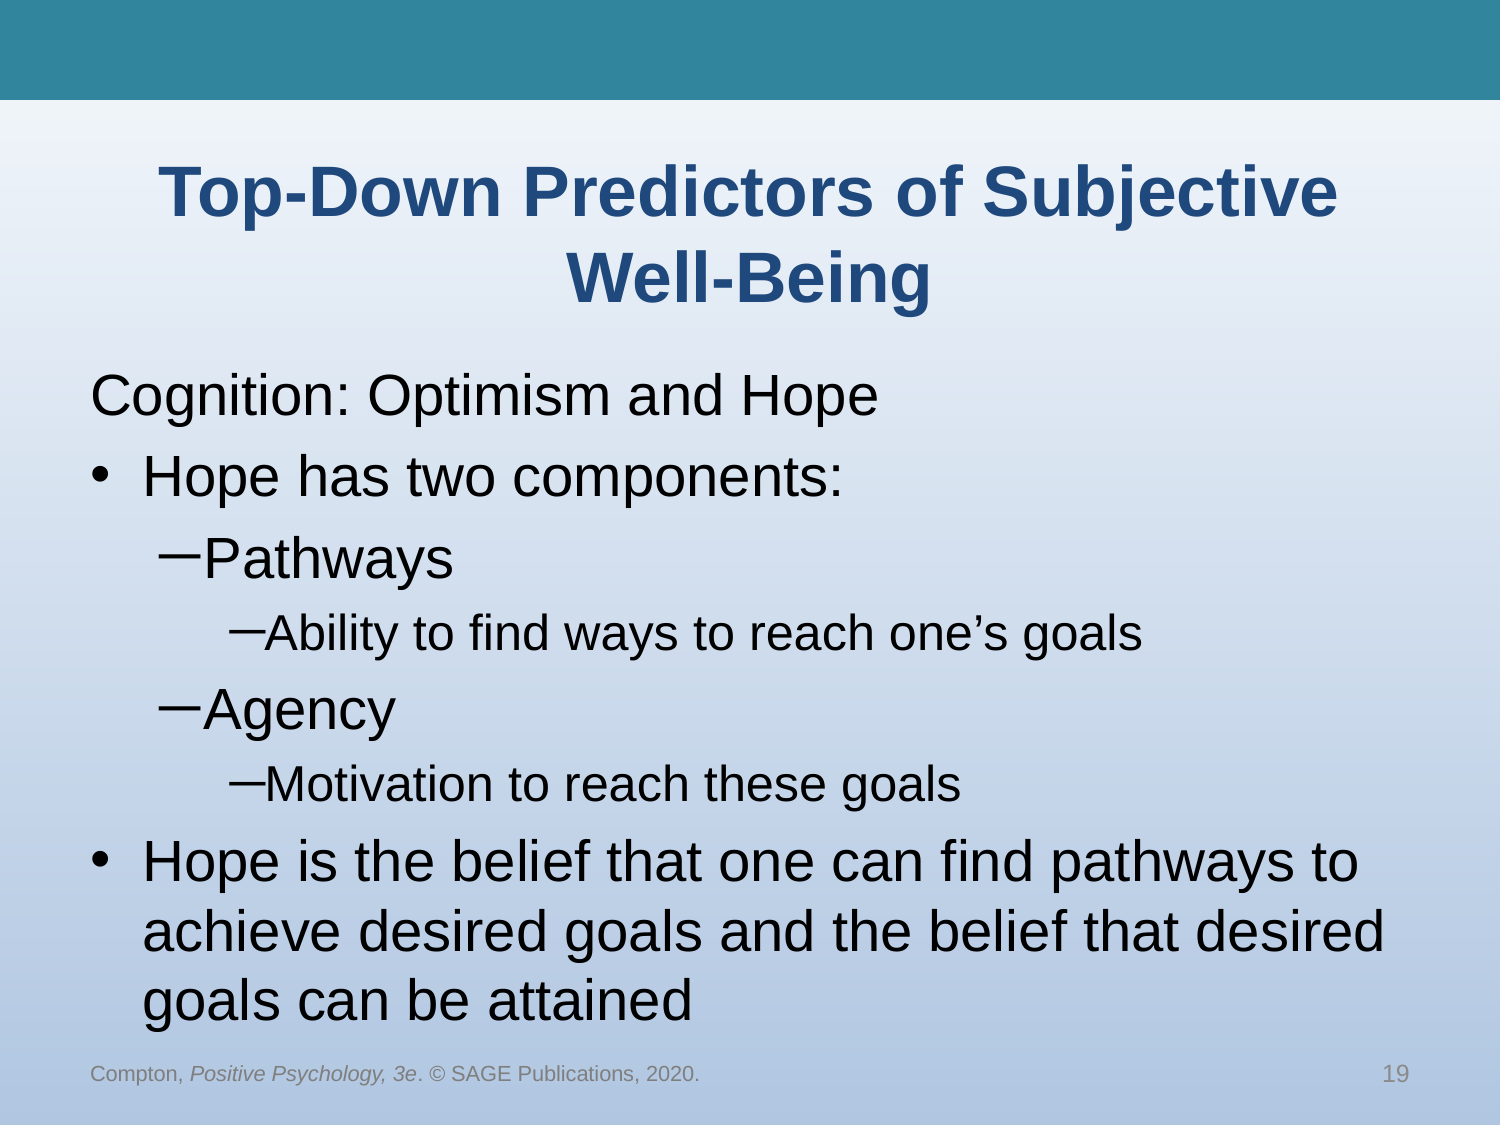

# Top-Down Predictors of Subjective Well-Being
Cognition: Optimism and Hope
Hope has two components:
Pathways
Ability to find ways to reach one’s goals
Agency
Motivation to reach these goals
Hope is the belief that one can find pathways to achieve desired goals and the belief that desired goals can be attained

Compton, Positive Psychology, 3e. © SAGE Publications, 2020.
19